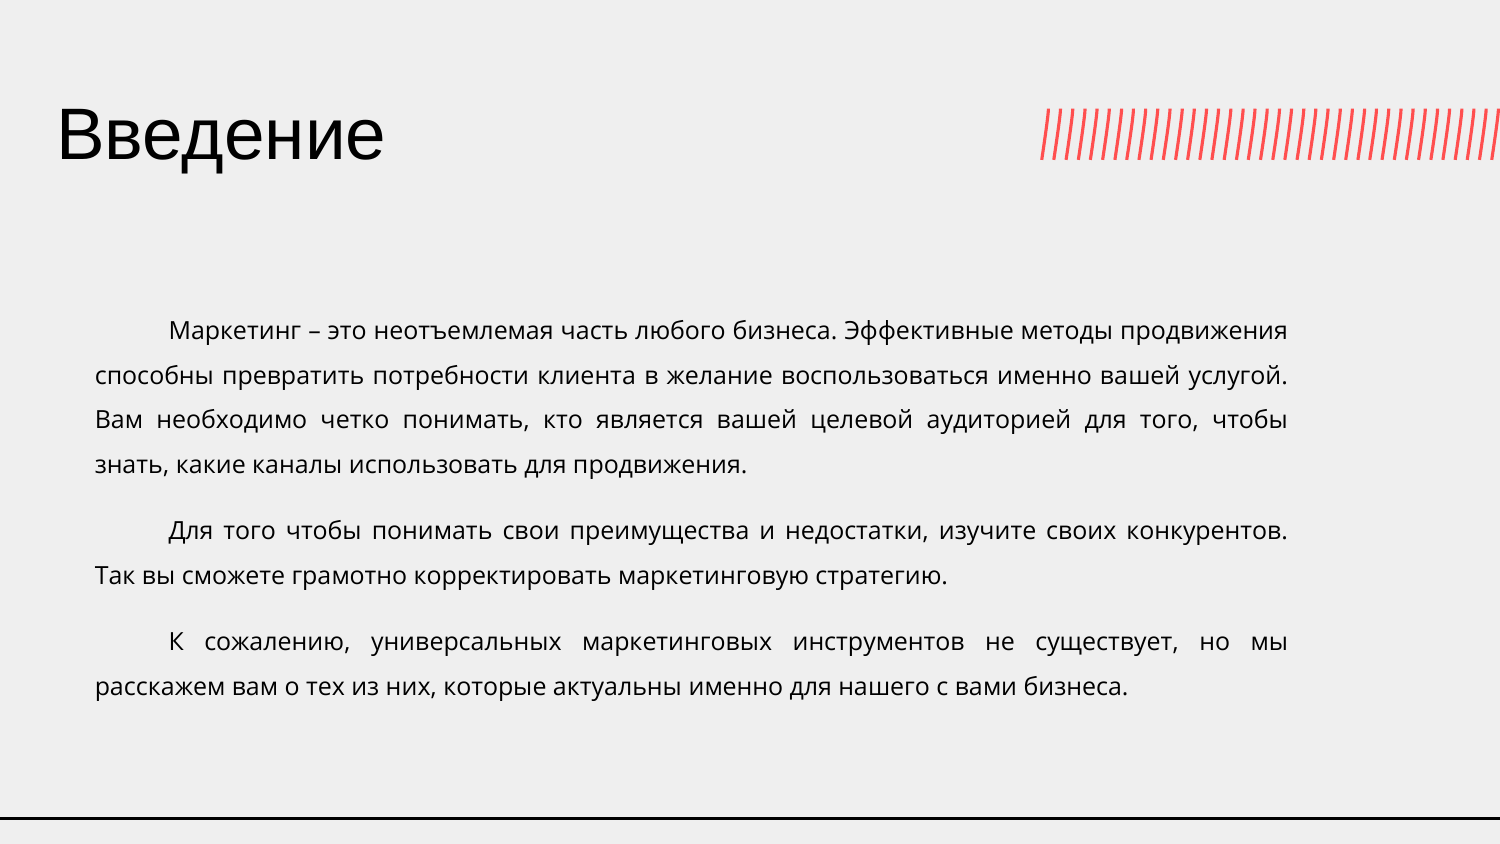

# Введение
Маркетинг – это неотъемлемая часть любого бизнеса. Эффективные методы продвижения способны превратить потребности клиента в желание воспользоваться именно вашей услугой. Вам необходимо четко понимать, кто является вашей целевой аудиторией для того, чтобы знать, какие каналы использовать для продвижения.
Для того чтобы понимать свои преимущества и недостатки, изучите своих конкурентов. Так вы сможете грамотно корректировать маркетинговую стратегию.
К сожалению, универсальных маркетинговых инструментов не существует, но мы расскажем вам о тех из них, которые актуальны именно для нашего с вами бизнеса.